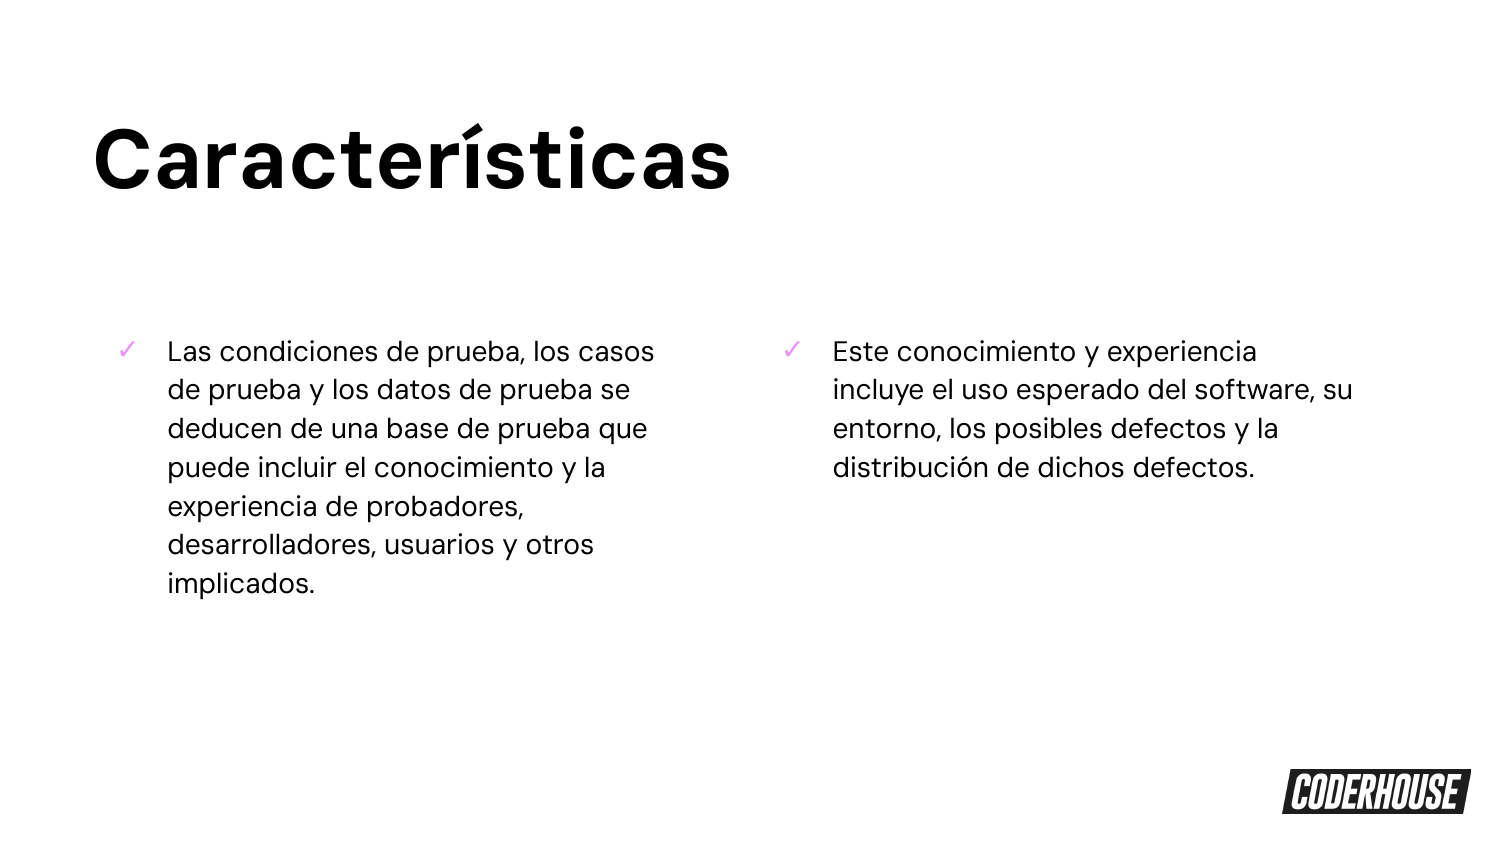

Características
Las condiciones de prueba, los casos de prueba y los datos de prueba se deducen de una base de prueba que puede incluir el conocimiento y la experiencia de probadores, desarrolladores, usuarios y otros implicados.
Este conocimiento y experiencia incluye el uso esperado del software, su entorno, los posibles defectos y la distribución de dichos defectos.